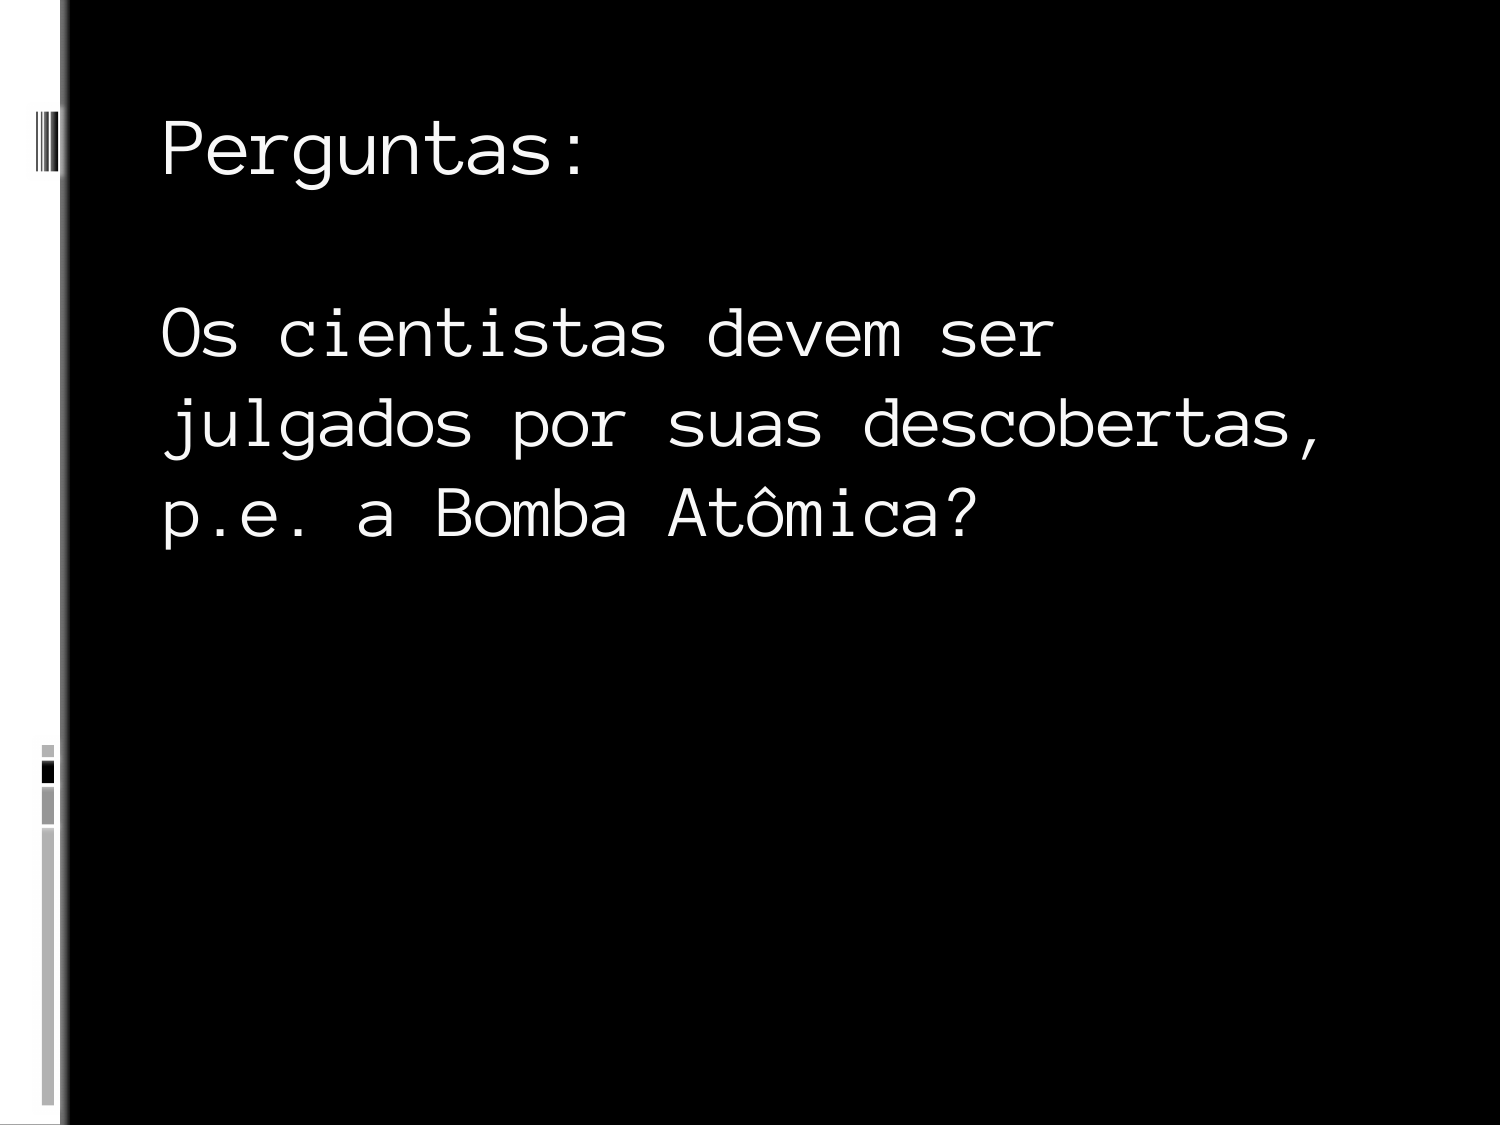

# Perguntas: Os cientistas devem ser julgados por suas descobertas, p.e. a Bomba Atômica?